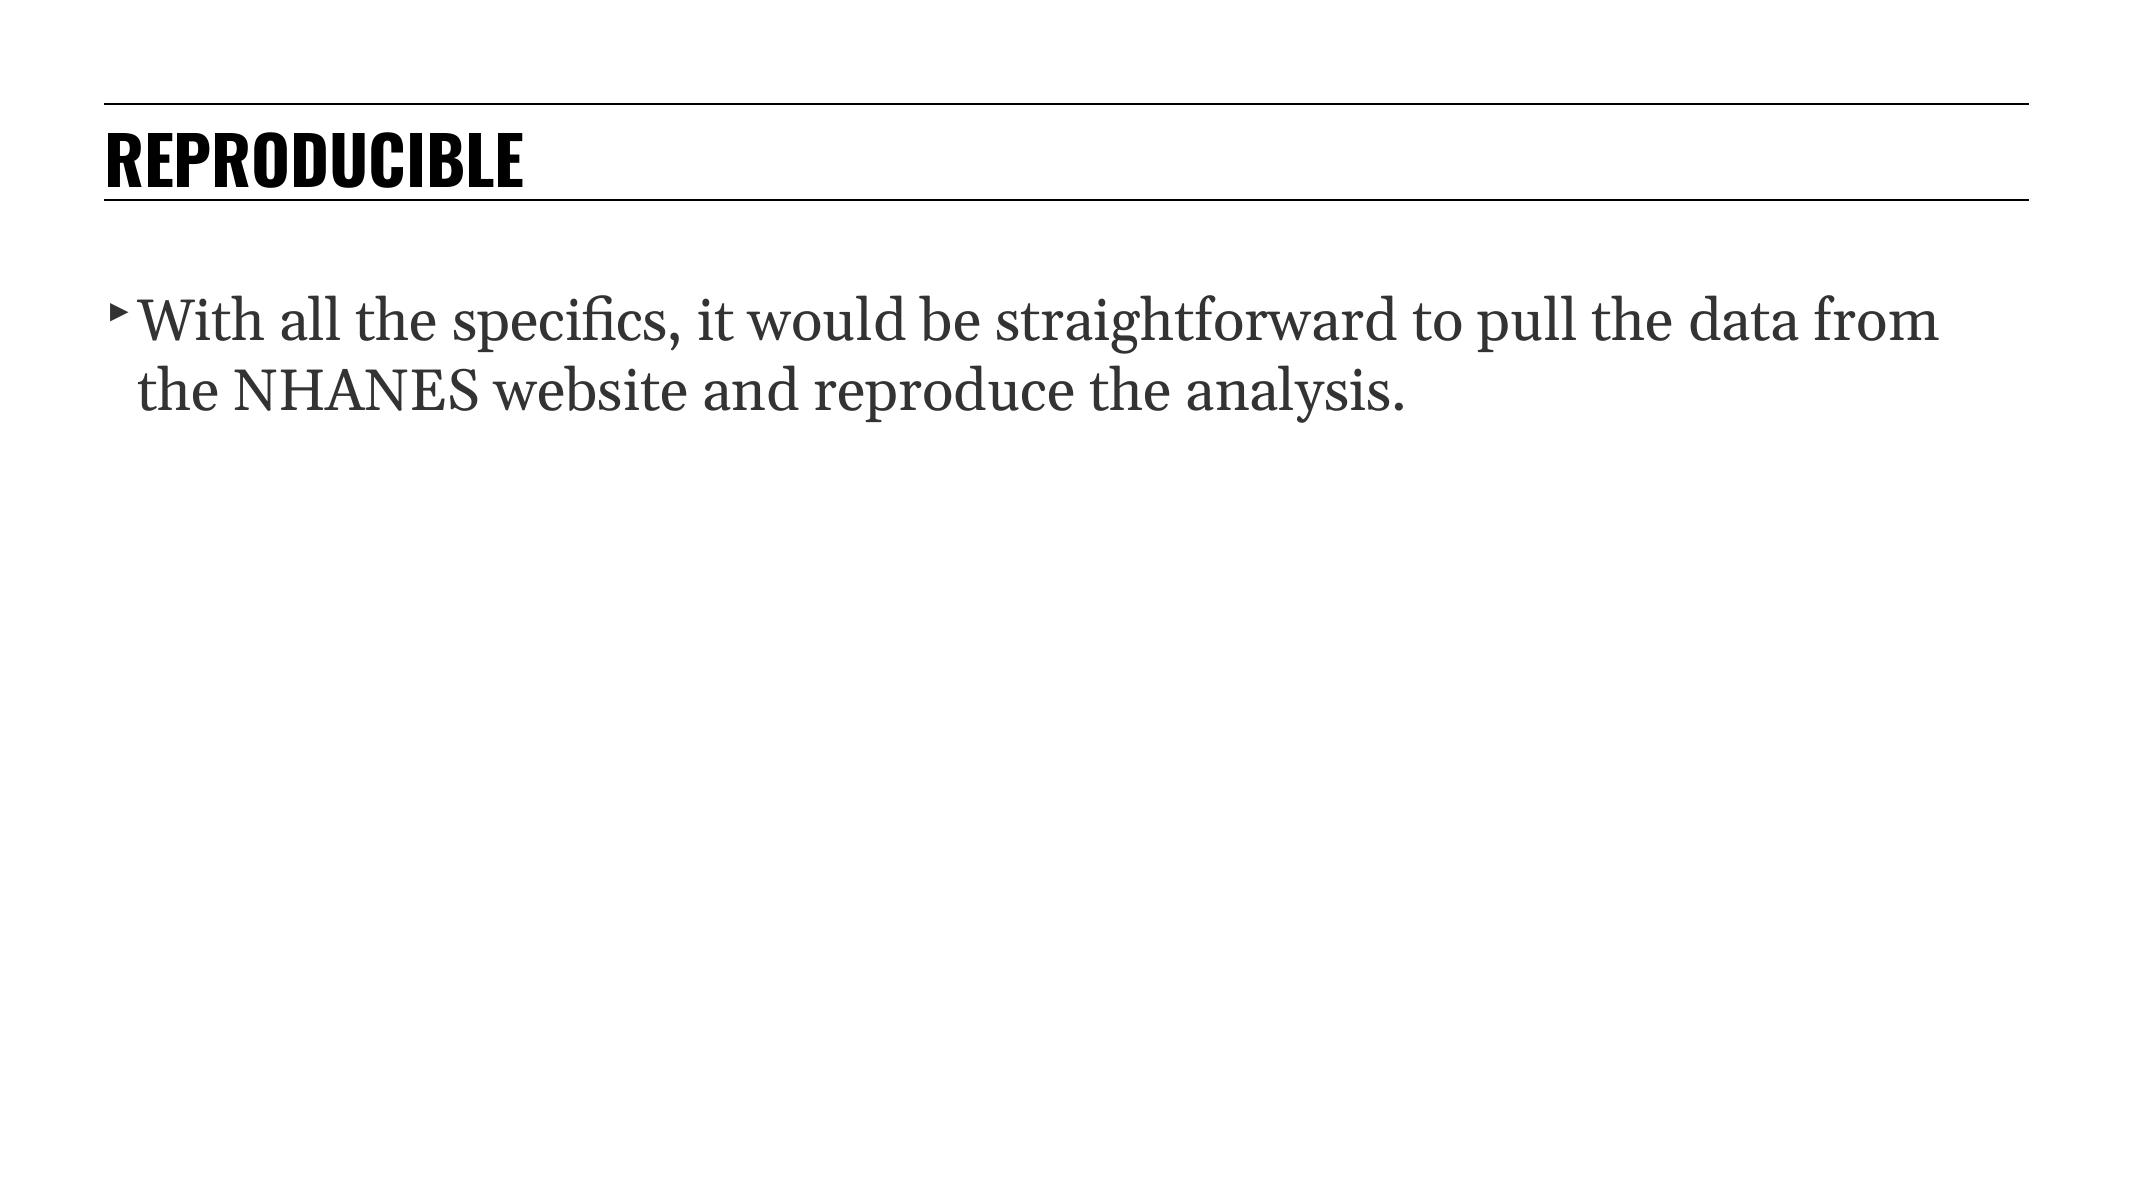

REPRODUCIBLE

With all the specifics, it would be straightforward to pull the data from the NHANES website and reproduce the analysis.